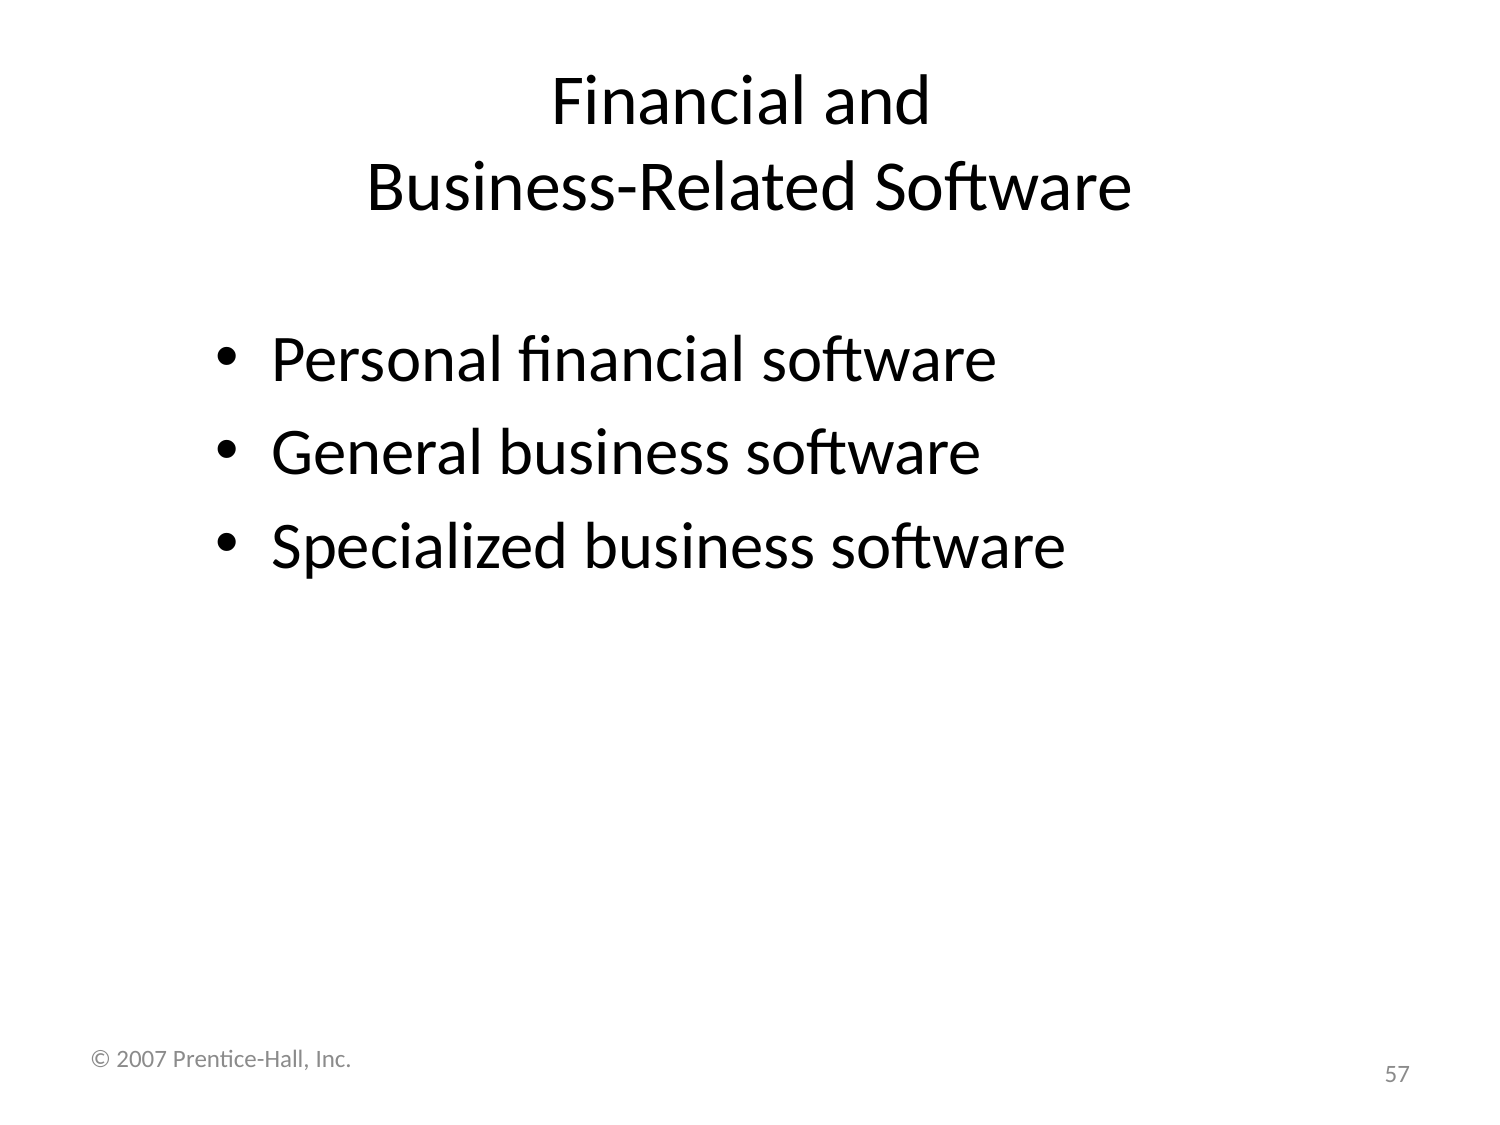

# Financial and Business-Related Software
Personal financial software
General business software
Specialized business software

© 2007 Prentice-Hall, Inc.

57